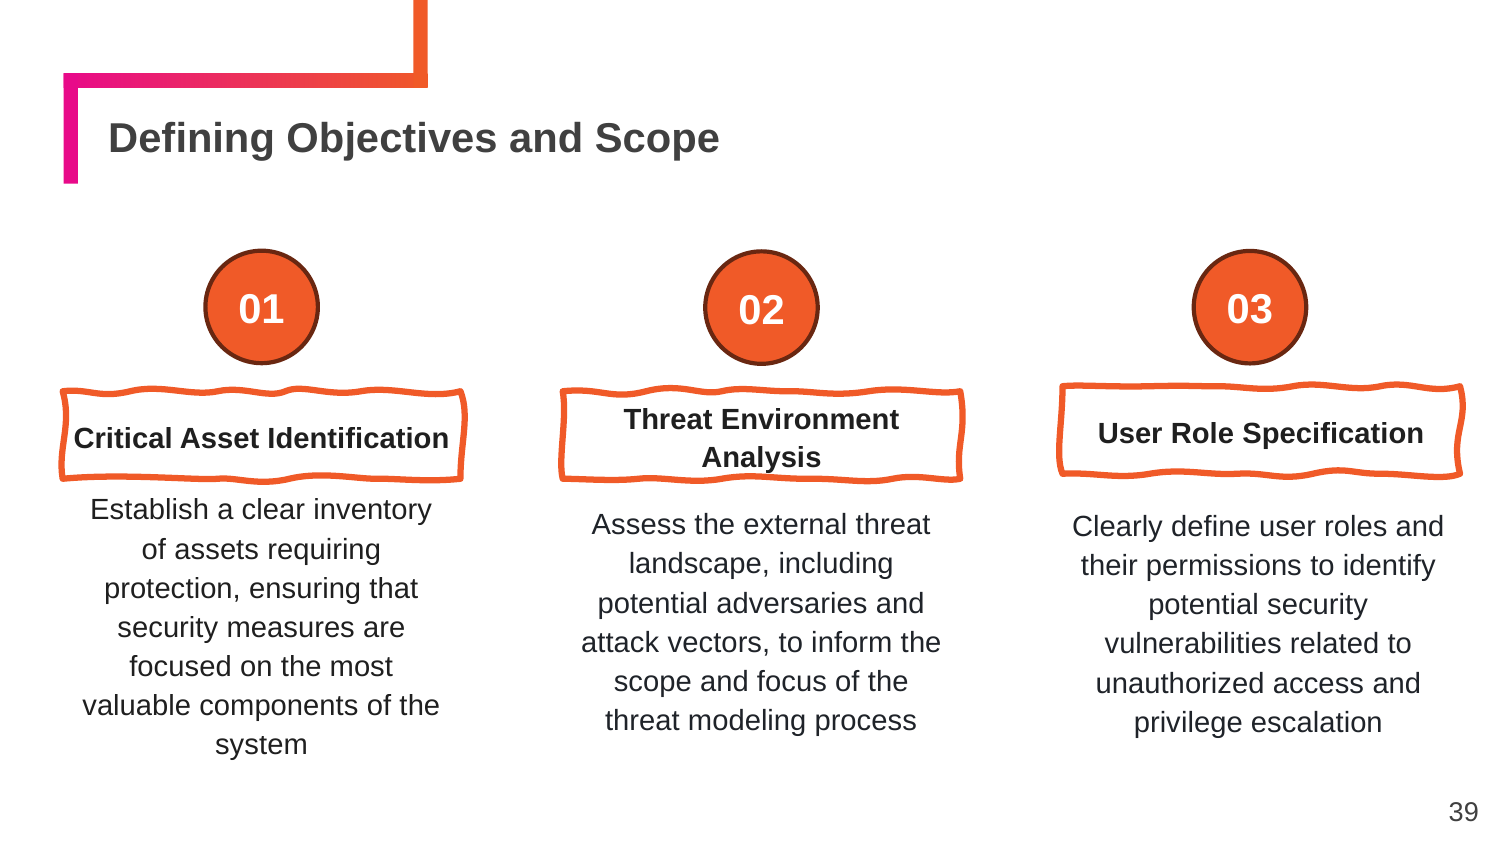

# Defining Objectives and Scope
01
03
02
User Role Specification
Critical Asset Identification
Threat Environment Analysis
Assess the external threat landscape, including potential adversaries and attack vectors, to inform the scope and focus of the threat modeling process
Establish a clear inventory of assets requiring protection, ensuring that security measures are focused on the most valuable components of the system
Clearly define user roles and their permissions to identify potential security vulnerabilities related to unauthorized access and privilege escalation
39